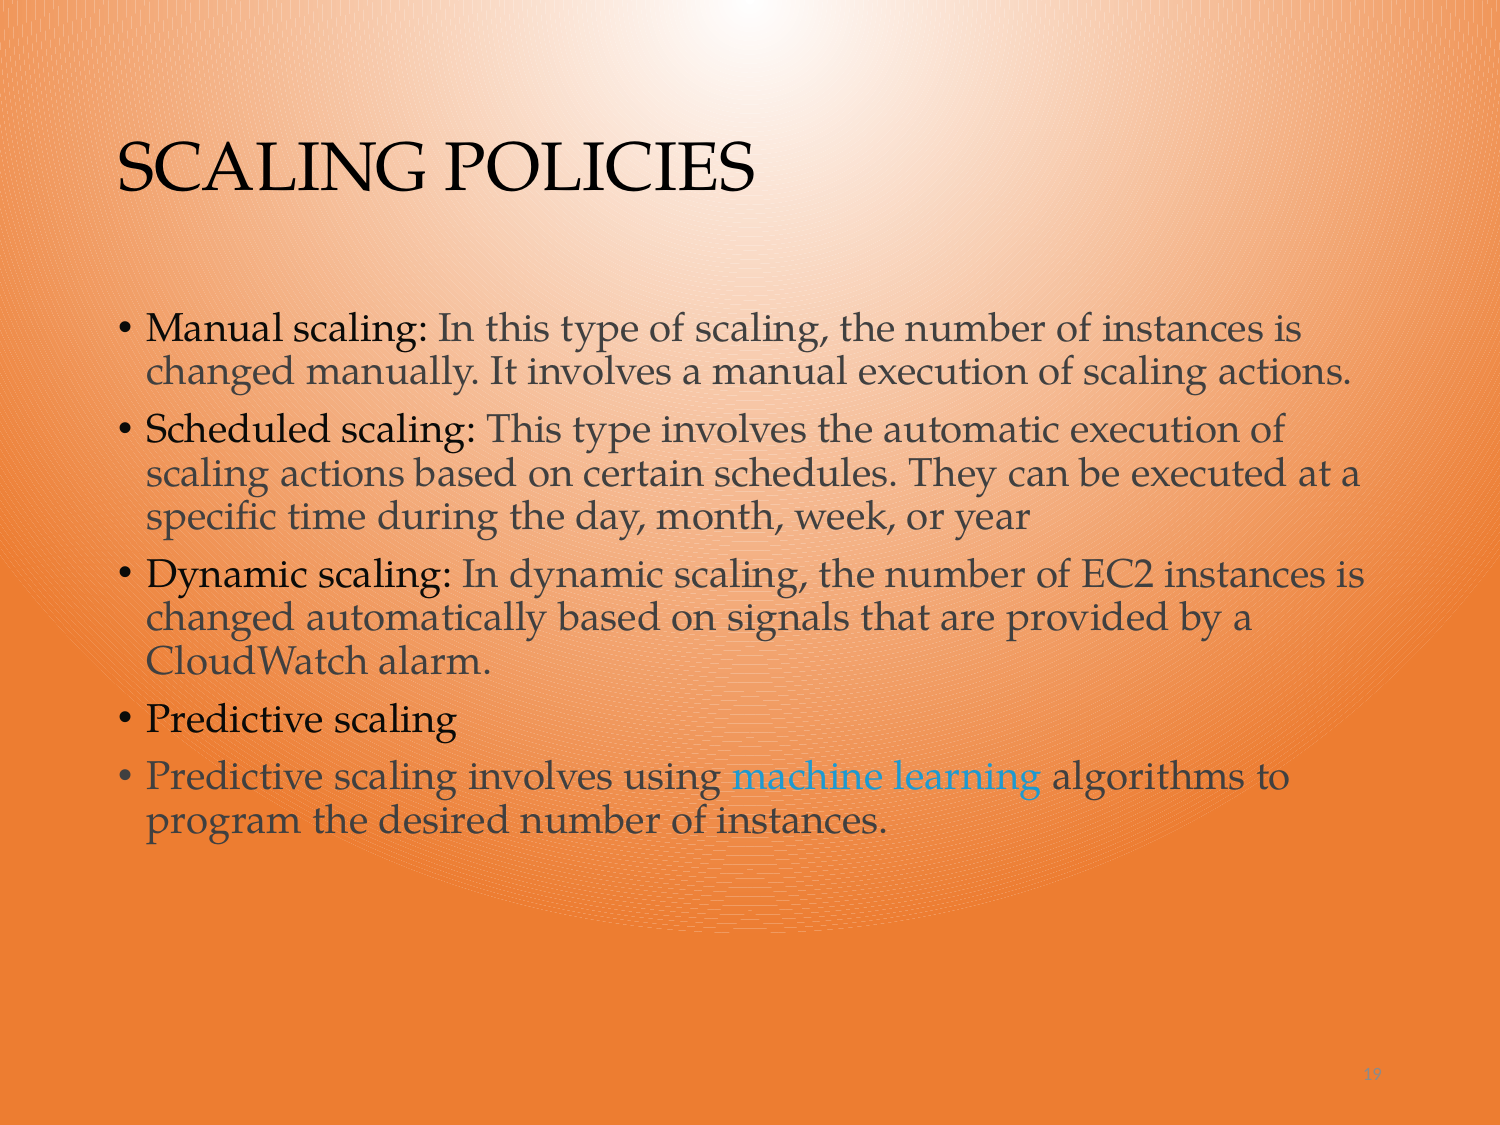

# SCALING POLICIES
Manual scaling: In this type of scaling, the number of instances is changed manually. It involves a manual execution of scaling actions.
Scheduled scaling: This type involves the automatic execution of scaling actions based on certain schedules. They can be executed at a specific time during the day, month, week, or year
Dynamic scaling: In dynamic scaling, the number of EC2 instances is changed automatically based on signals that are provided by a CloudWatch alarm.
Predictive scaling
Predictive scaling involves using machine learning algorithms to program the desired number of instances.

19